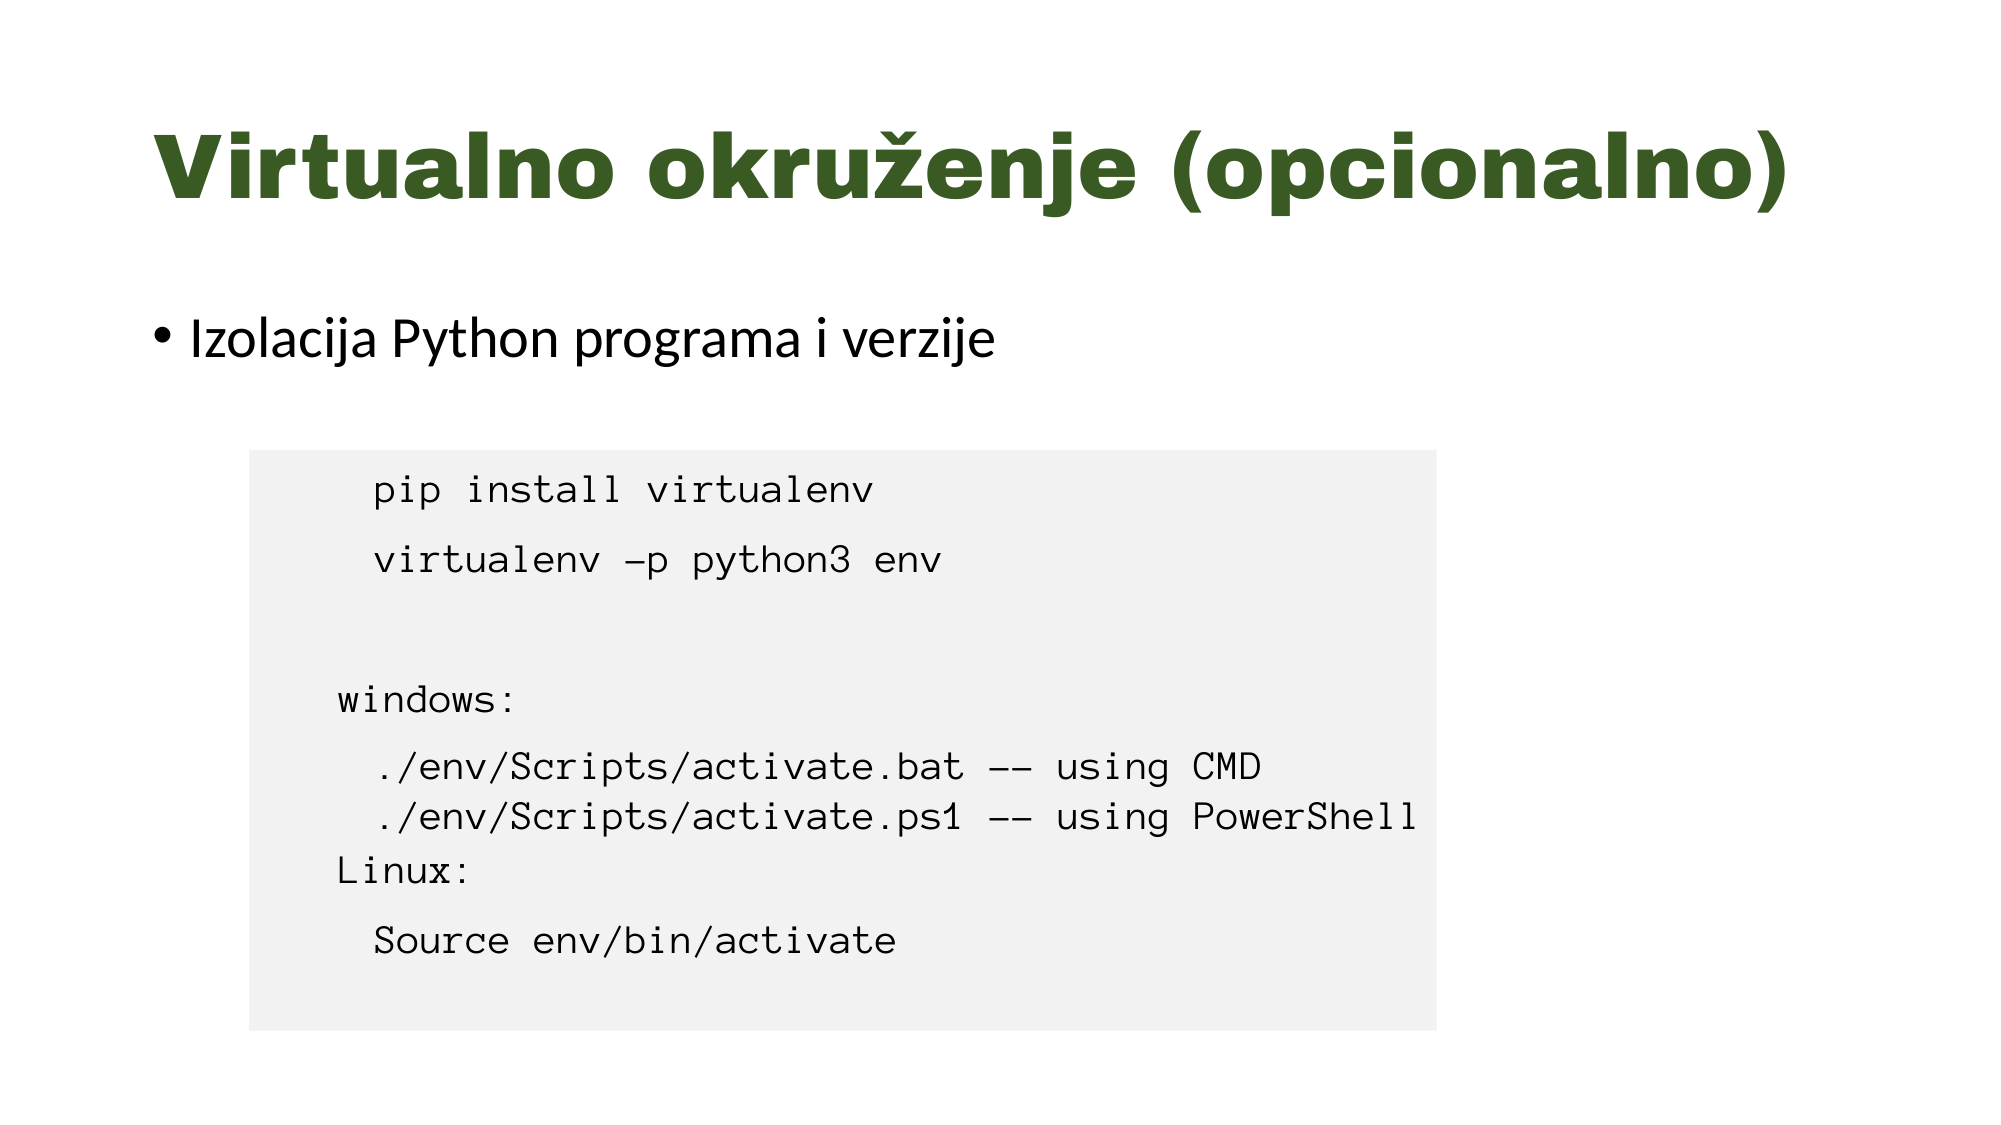

# Virtualno okruženje (opcionalno)
Izolacija Python programa i verzije

pip install virtualenv
virtualenv -p python3 env

windows:
./env/Scripts/activate.bat -- using CMD
./env/Scripts/activate.ps1 -- using PowerShell
Linux:
Source env/bin/activate